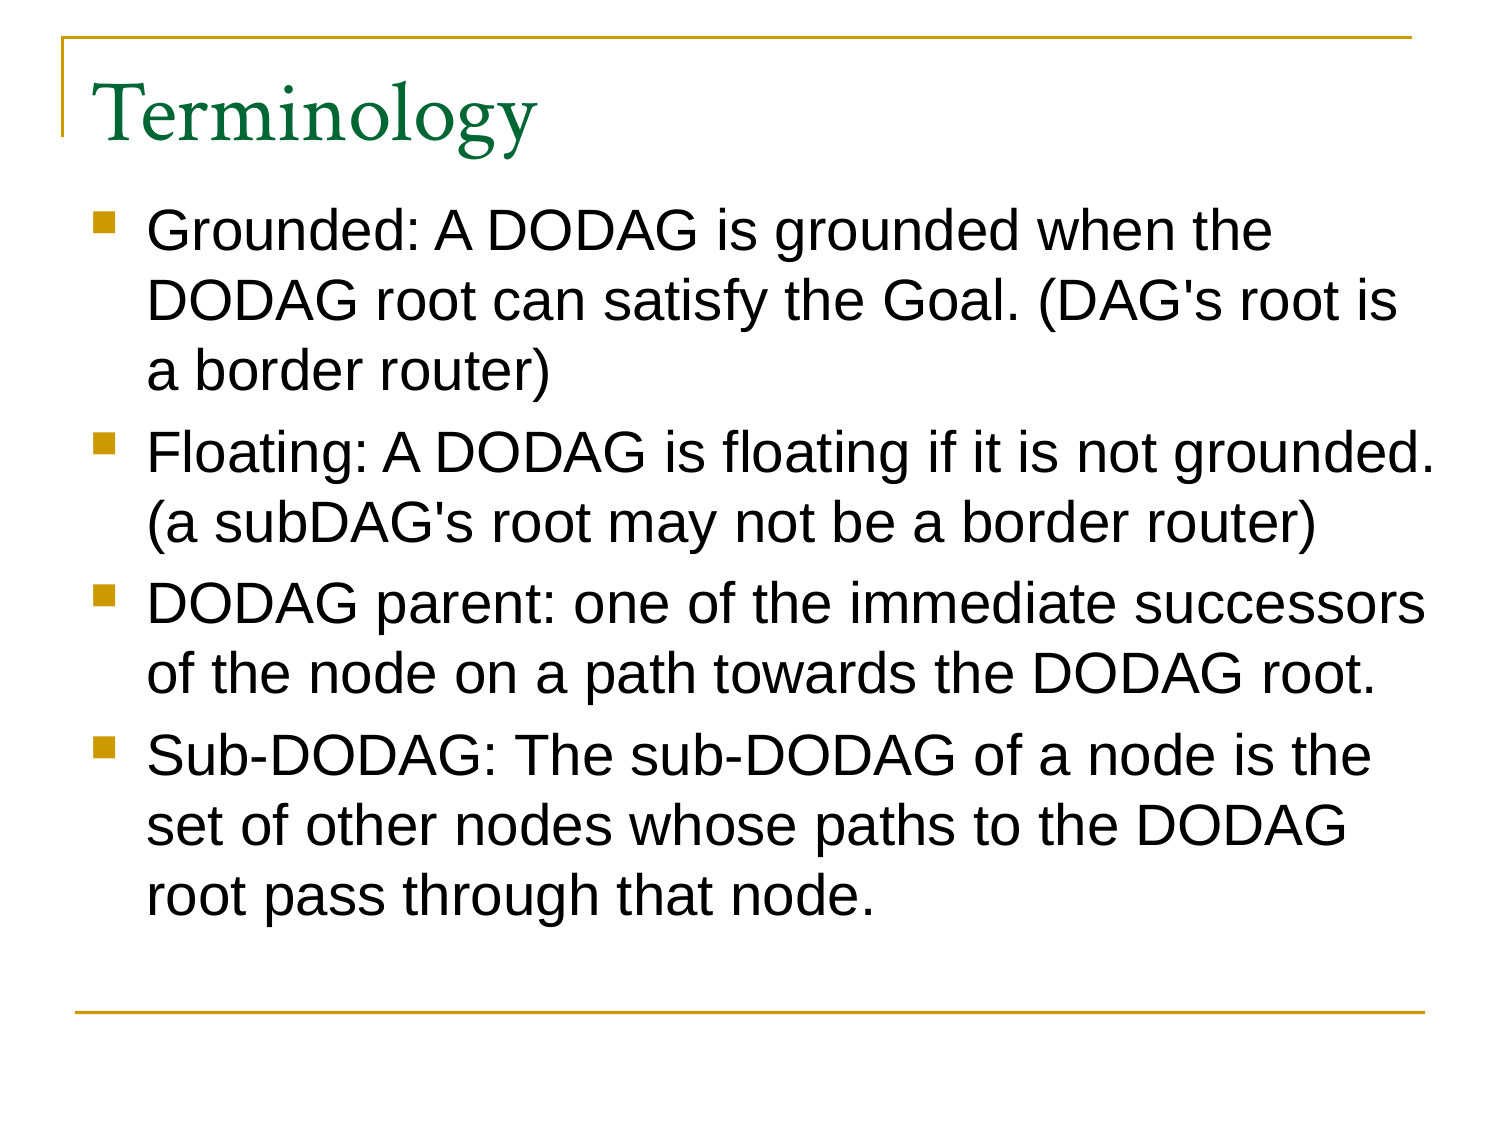

# Terminology
Grounded: A DODAG is grounded when the DODAG root can satisfy the Goal. (DAG's root is a border router)
Floating: A DODAG is floating if it is not grounded. (a subDAG's root may not be a border router)
DODAG parent: one of the immediate successors of the node on a path towards the DODAG root.
Sub-DODAG: The sub-DODAG of a node is the set of other nodes whose paths to the DODAG root pass through that node.